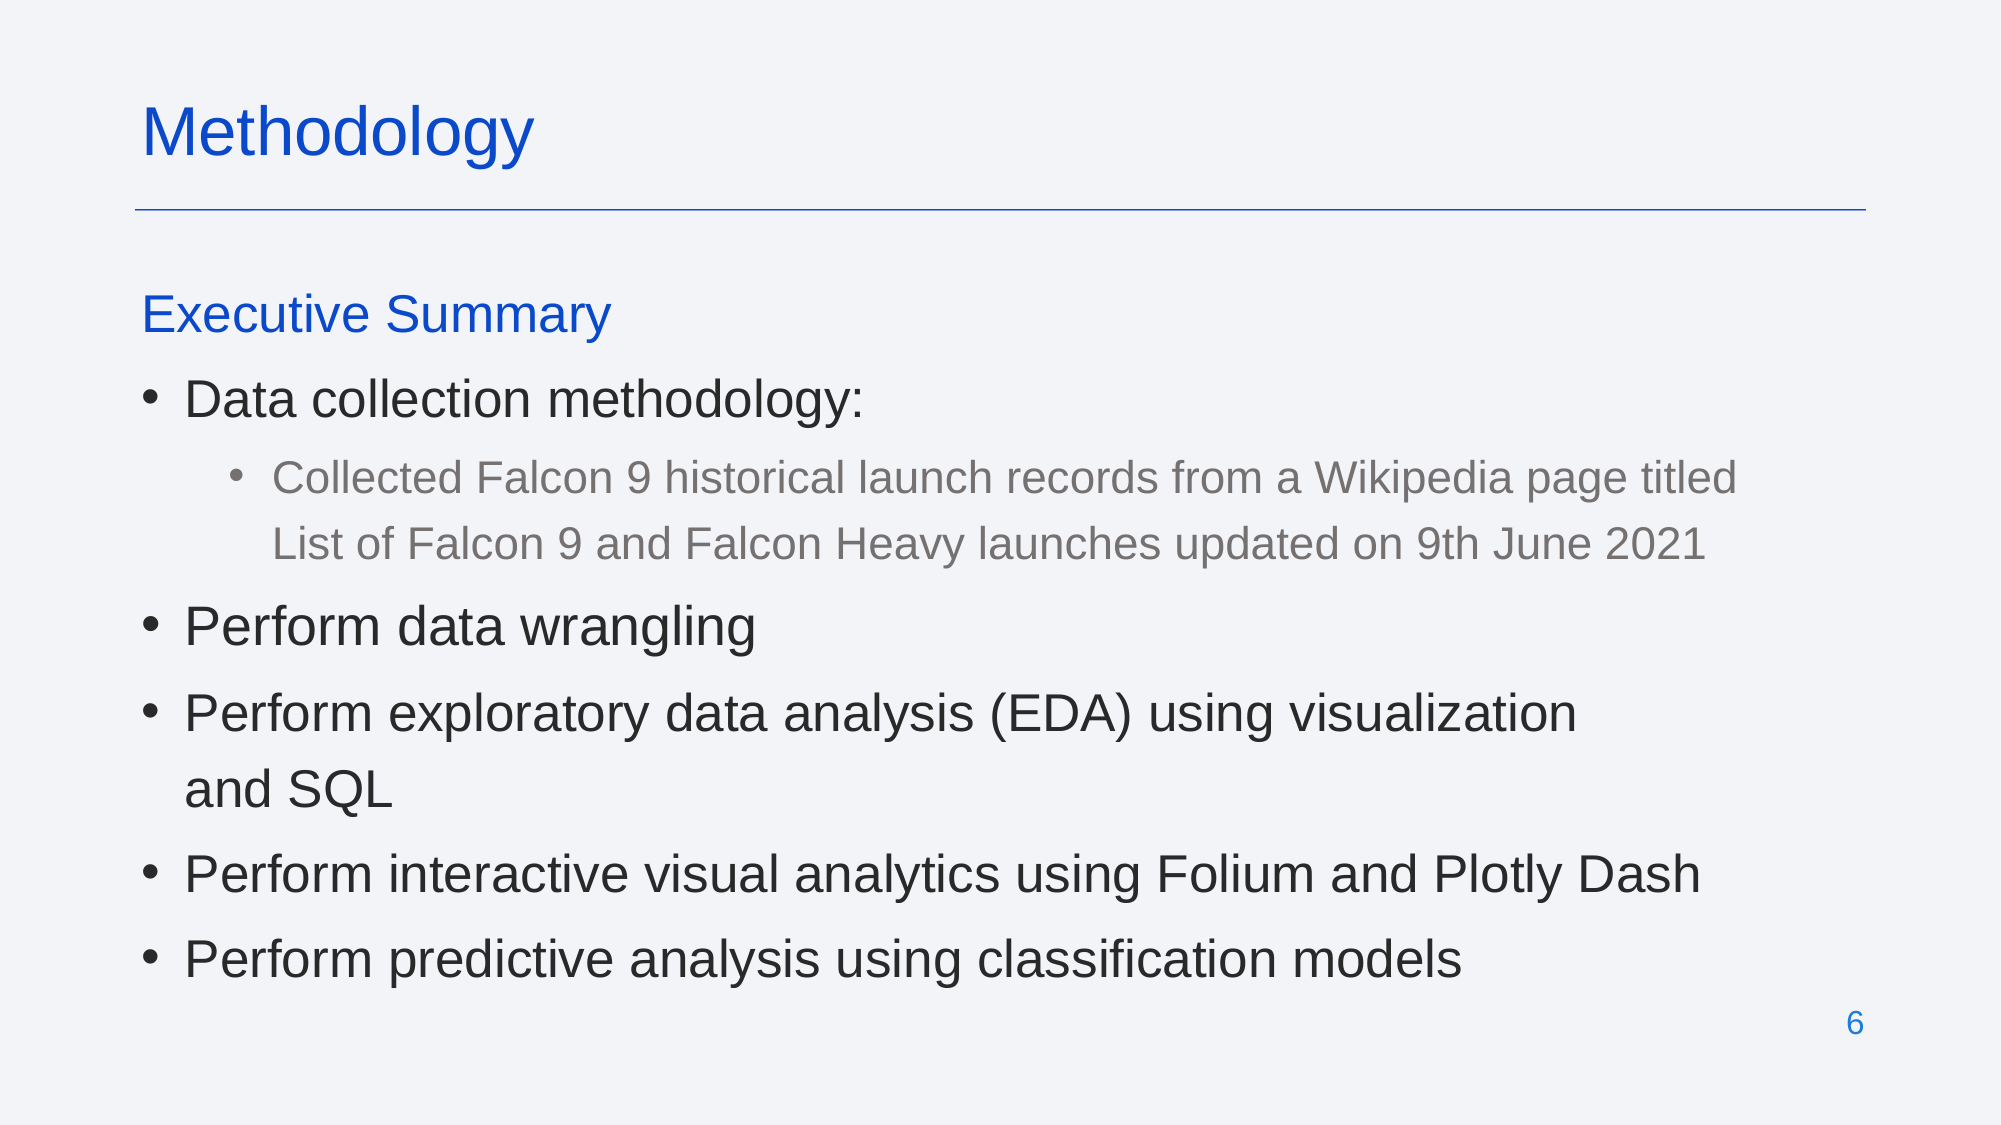

Methodology
Executive Summary
Data collection methodology:
Collected Falcon 9 historical launch records from a Wikipedia page titled List of Falcon 9 and Falcon Heavy launches updated on 9th June 2021
Perform data wrangling
Perform exploratory data analysis (EDA) using visualization and SQL
Perform interactive visual analytics using Folium and Plotly Dash
Perform predictive analysis using classification models

6